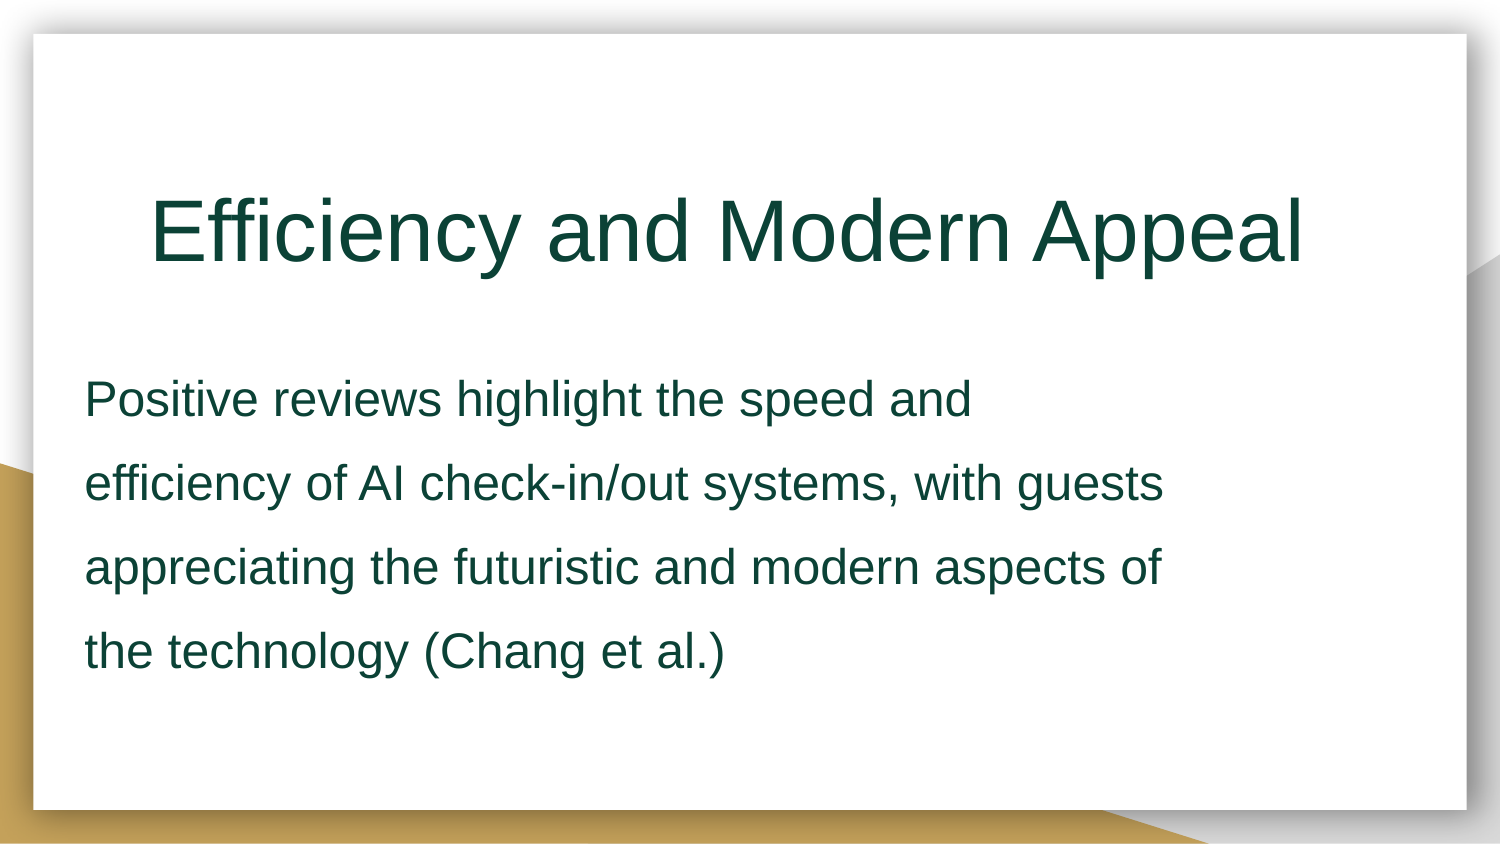

# Efficiency and Modern Appeal

Positive reviews highlight the speed and efficiency of AI check-in/out systems, with guests appreciating the futuristic and modern aspects of the technology (Chang et al.)